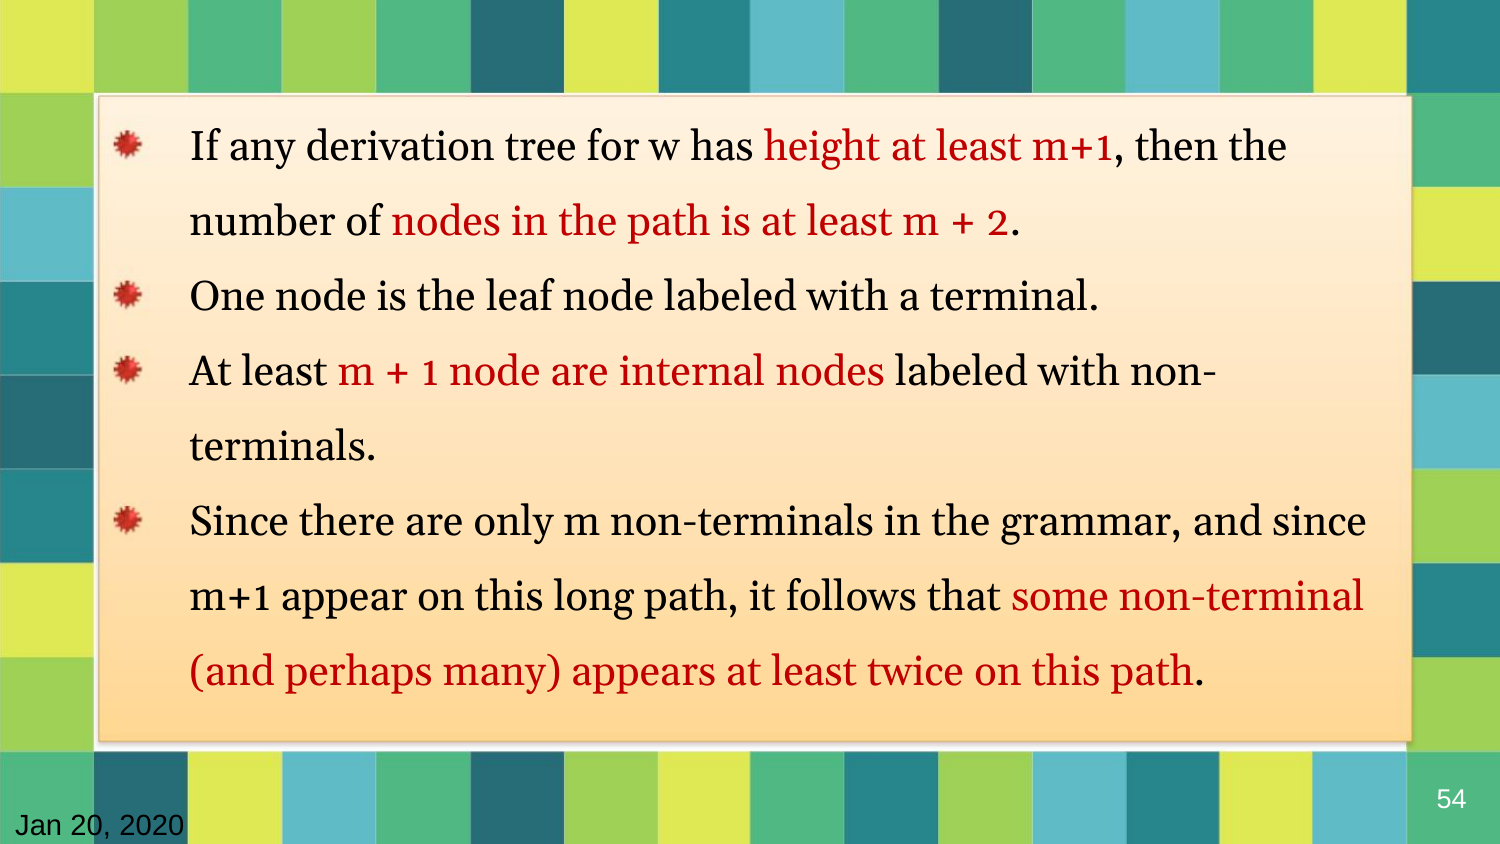

If any derivation tree for w has height at least m+1, then the
number of nodes in the path is at least m + 2.
One node is the leaf node labeled with a terminal.
At least m + 1 node are internal nodes labeled with non-
terminals.
Since there are only m non-terminals in the grammar, and since
m+1 appear on this long path, it follows that some non-terminal
(and perhaps many) appears at least twice on this path.
54
Jan 20, 2020
5/31/2021
Dr. Sandeep Rathor